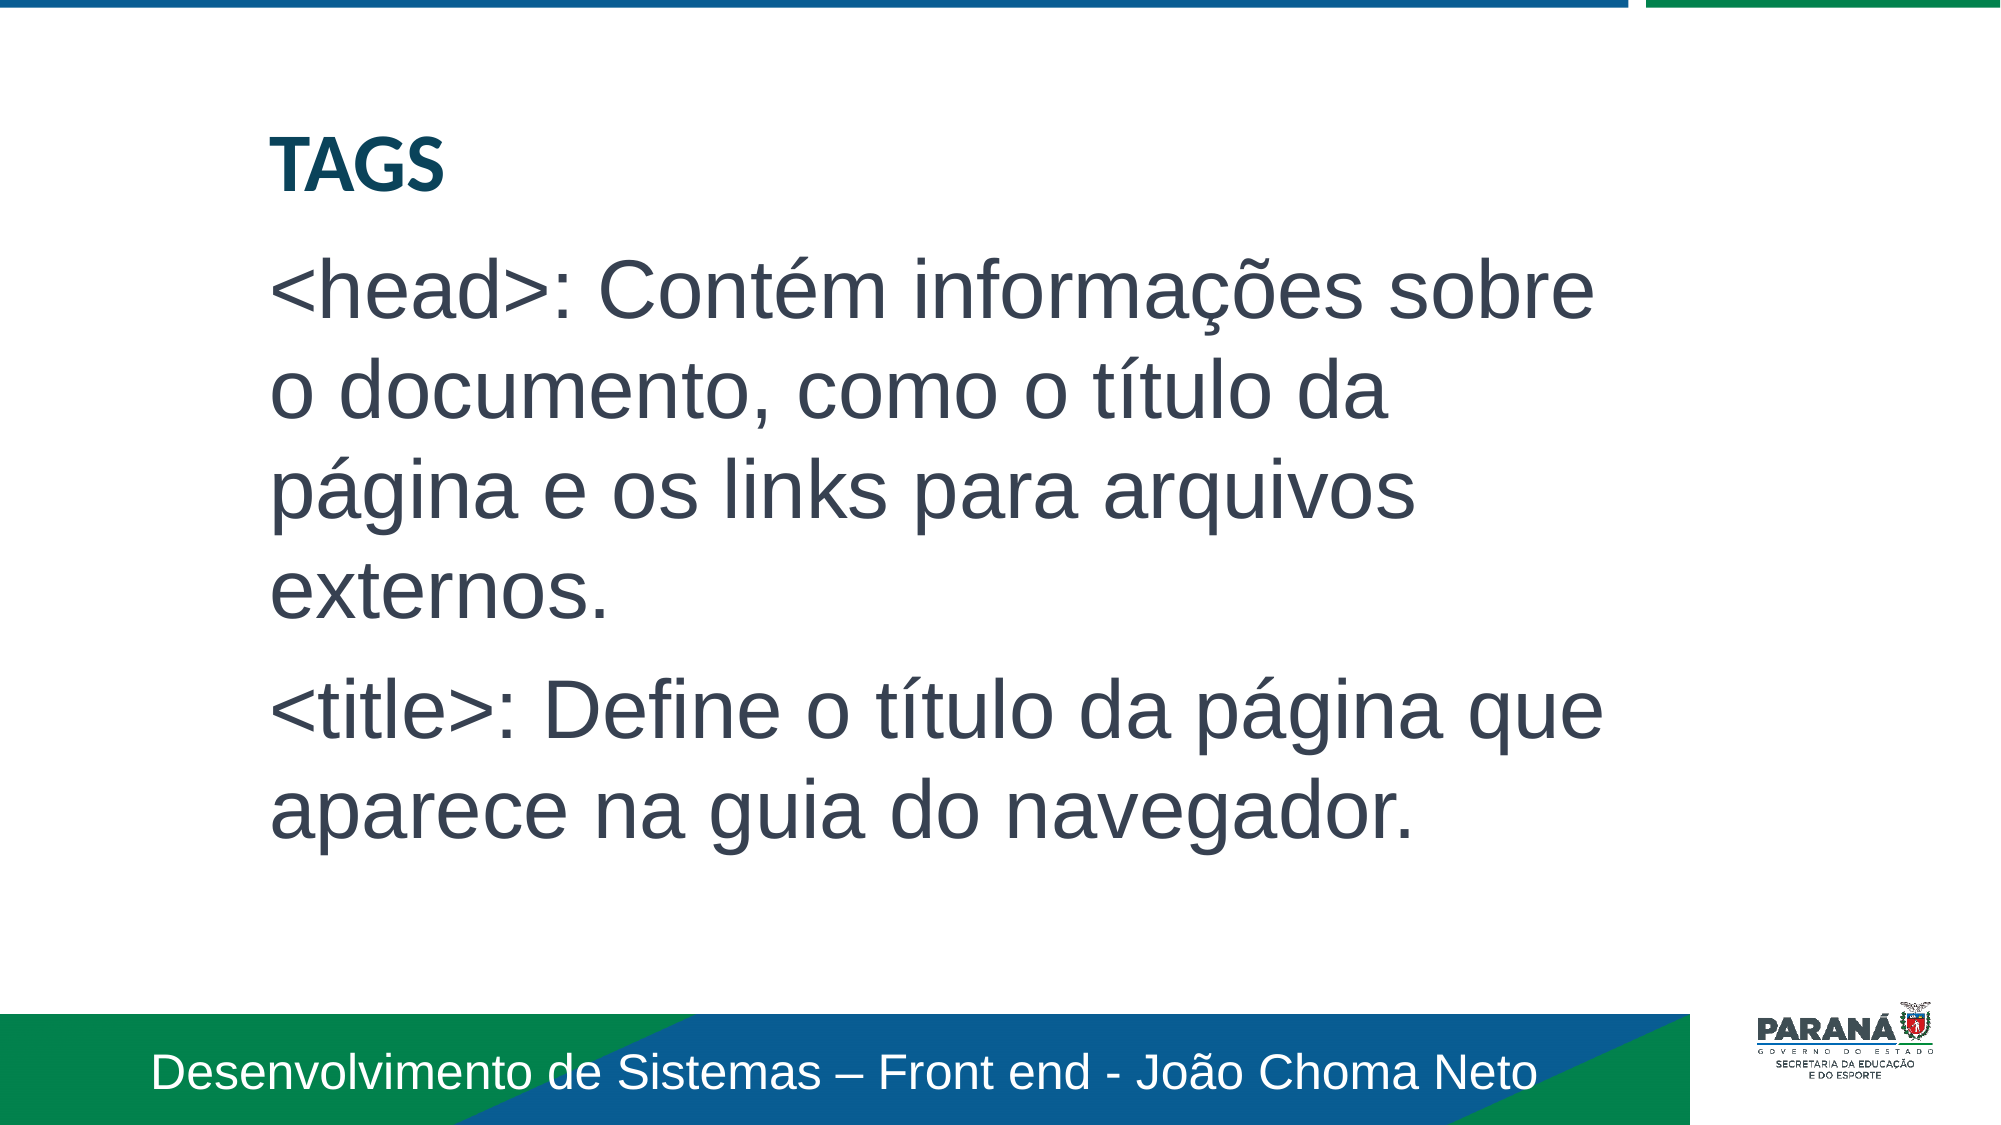

TAGS
<head>: Contém informações sobre o documento, como o título da página e os links para arquivos externos.
<title>: Define o título da página que aparece na guia do navegador.